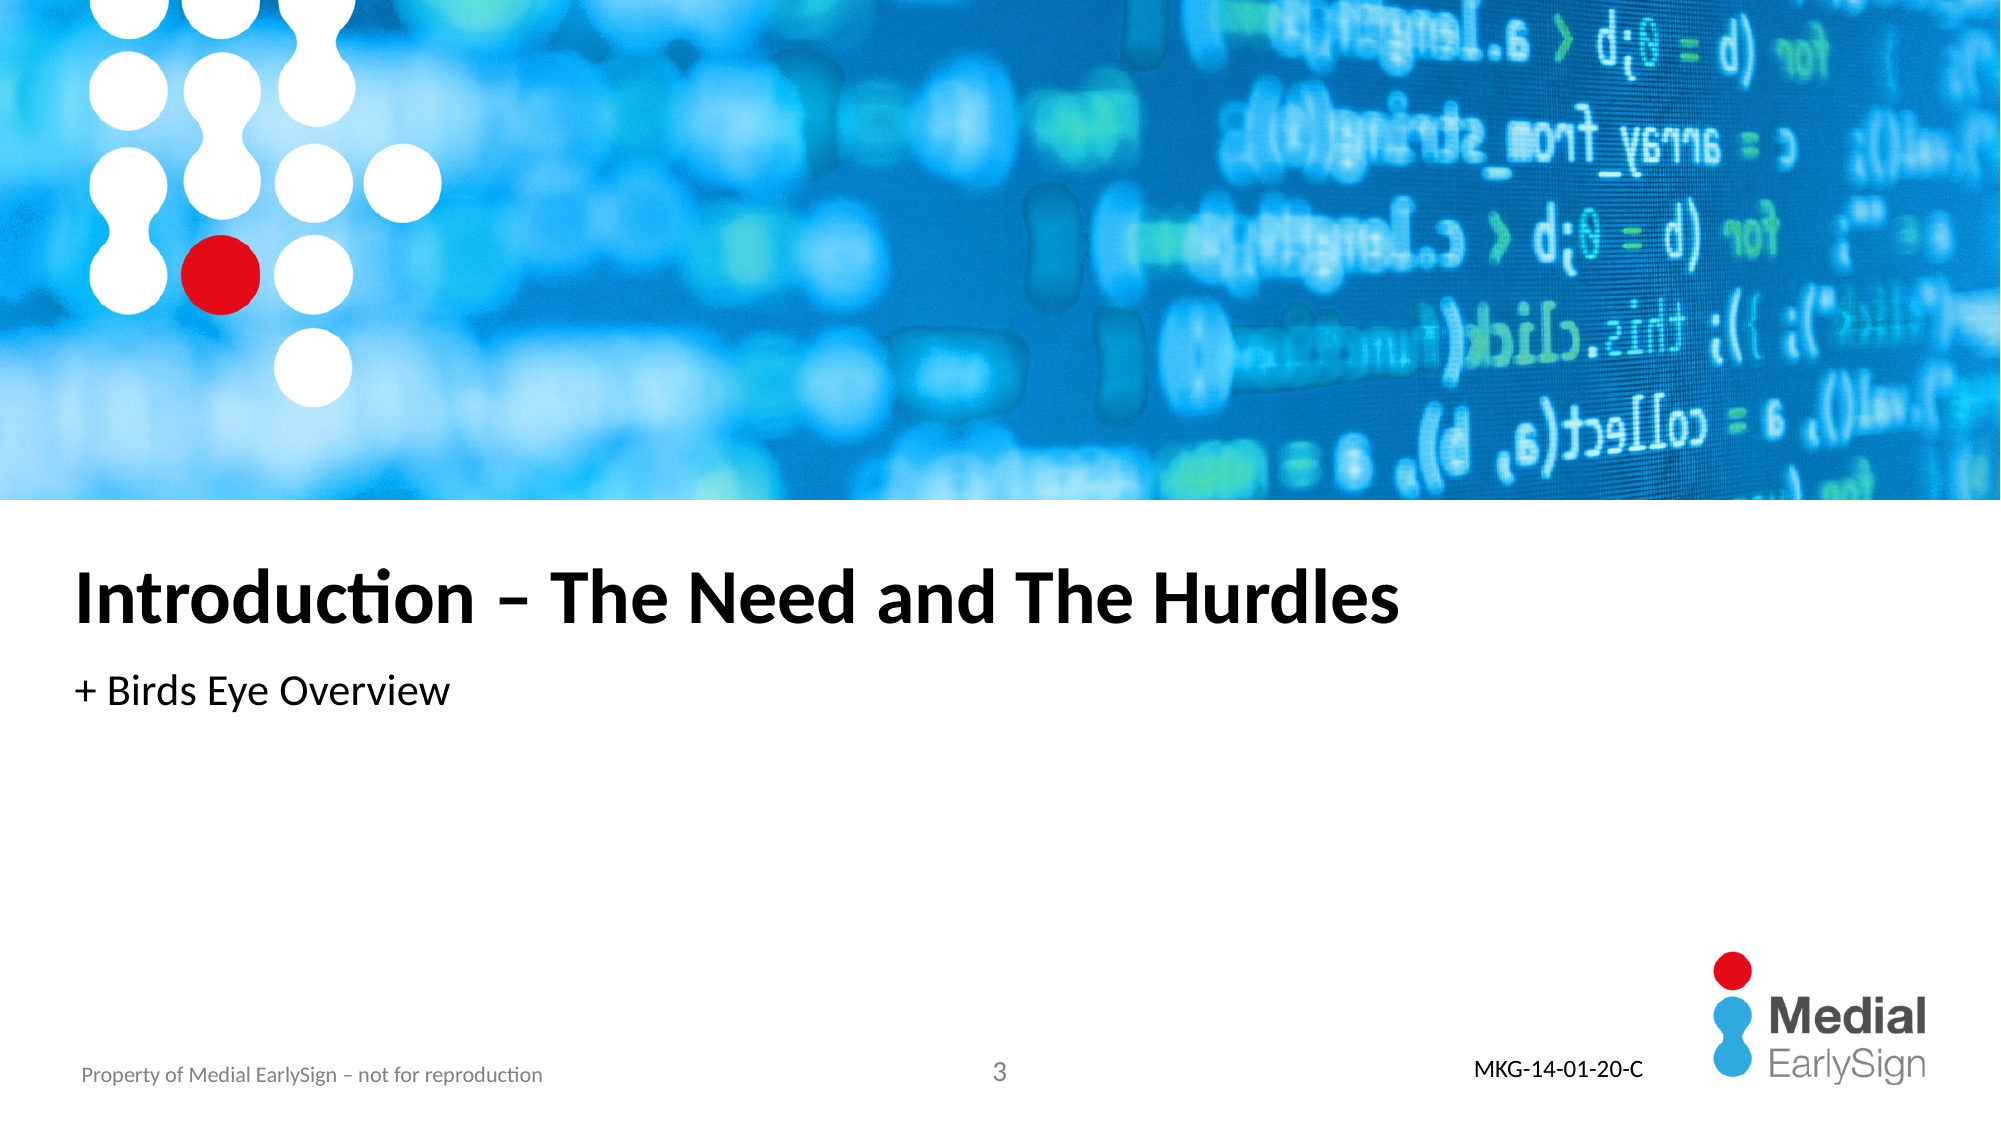

# Introduction – The Need and The Hurdles
+ Birds Eye Overview